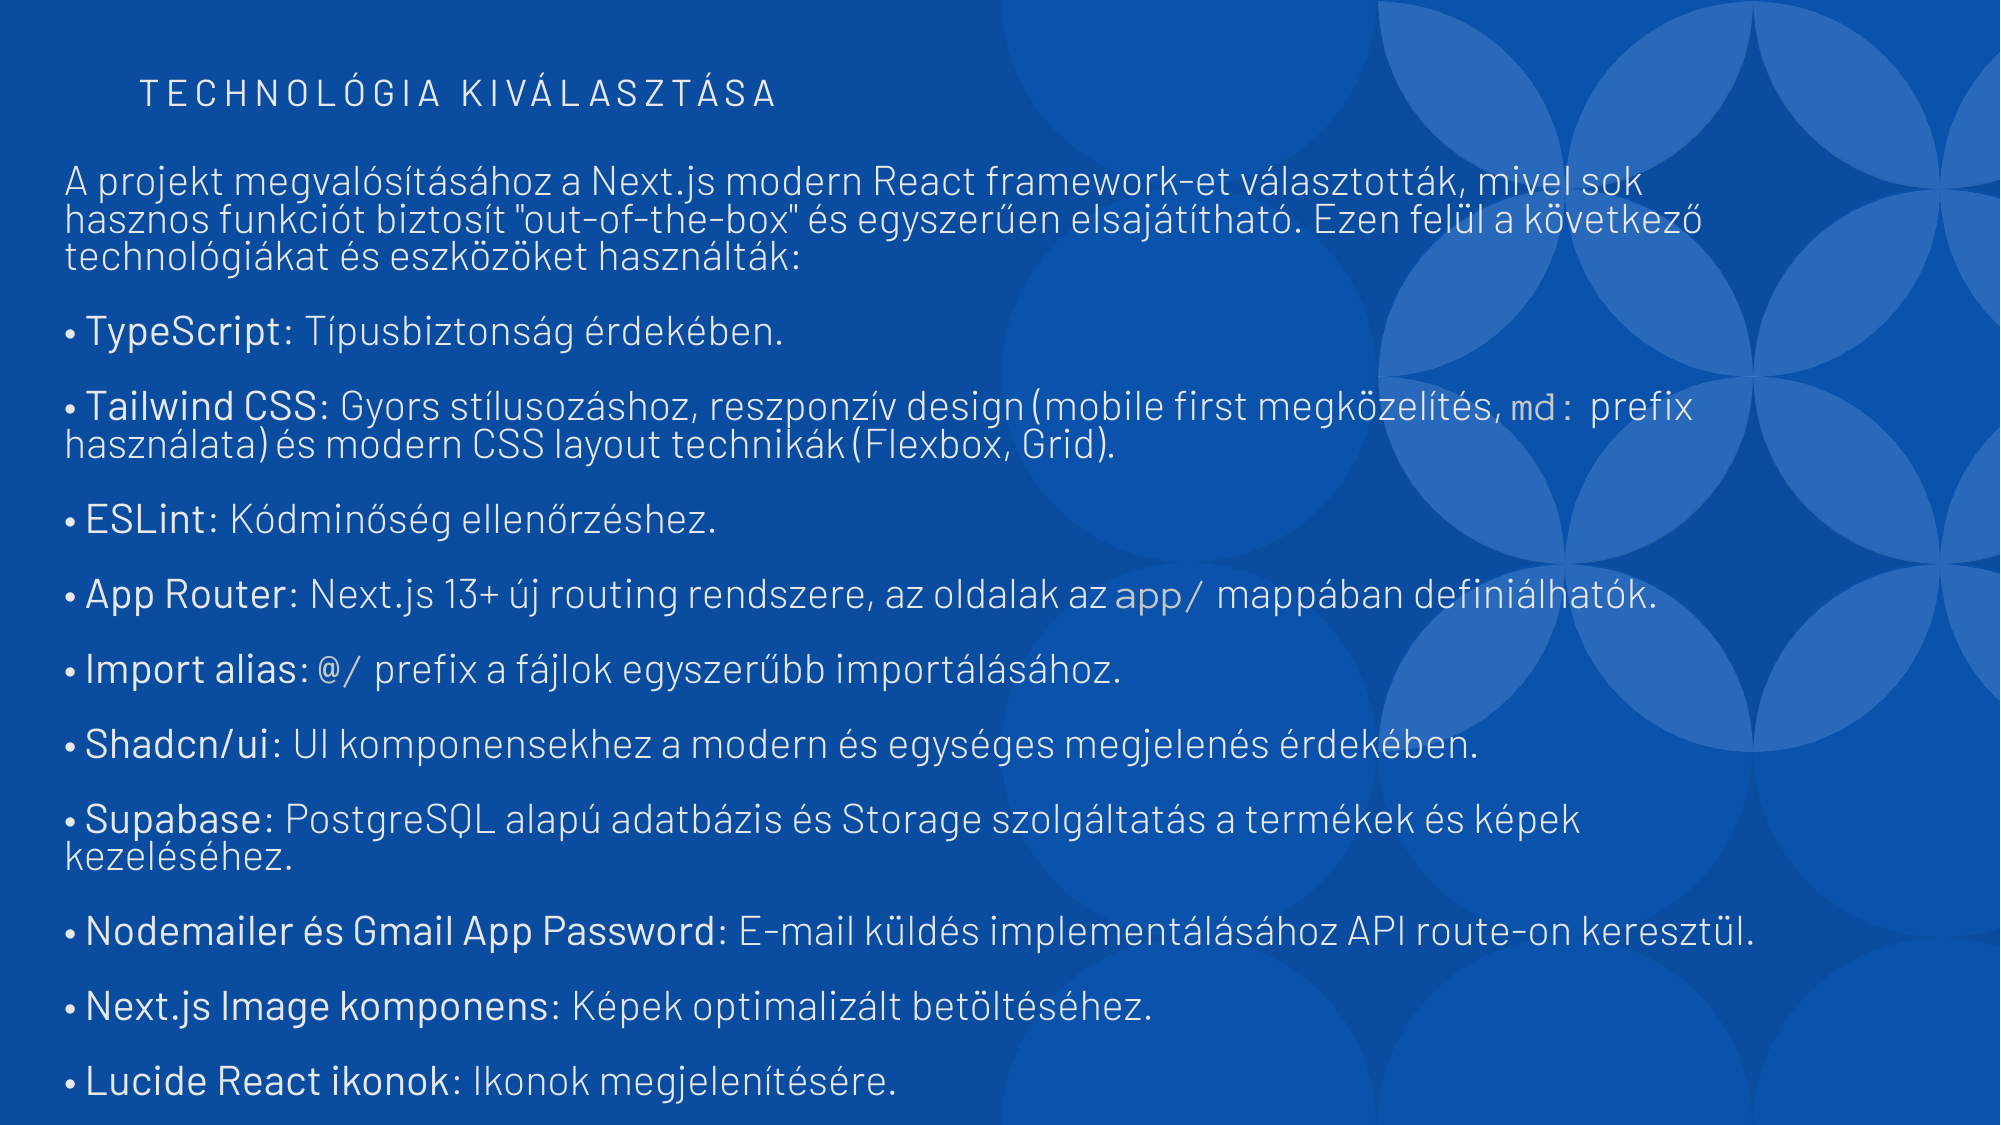

# Technológia Kiválasztása
A projekt megvalósításához a Next.js modern React framework-et választották, mivel sok hasznos funkciót biztosít "out-of-the-box" és egyszerűen elsajátítható. Ezen felül a következő technológiákat és eszközöket használták:
• TypeScript: Típusbiztonság érdekében.
• Tailwind CSS: Gyors stílusozáshoz, reszponzív design (mobile first megközelítés, md: prefix használata) és modern CSS layout technikák (Flexbox, Grid).
• ESLint: Kódminőség ellenőrzéshez.
• App Router: Next.js 13+ új routing rendszere, az oldalak az app/ mappában definiálhatók.
• Import alias: @/ prefix a fájlok egyszerűbb importálásához.
• Shadcn/ui: UI komponensekhez a modern és egységes megjelenés érdekében.
• Supabase: PostgreSQL alapú adatbázis és Storage szolgáltatás a termékek és képek kezeléséhez.
• Nodemailer és Gmail App Password: E-mail küldés implementálásához API route-on keresztül.
• Next.js Image komponens: Képek optimalizált betöltéséhez.
• Lucide React ikonok: Ikonok megjelenítésére.